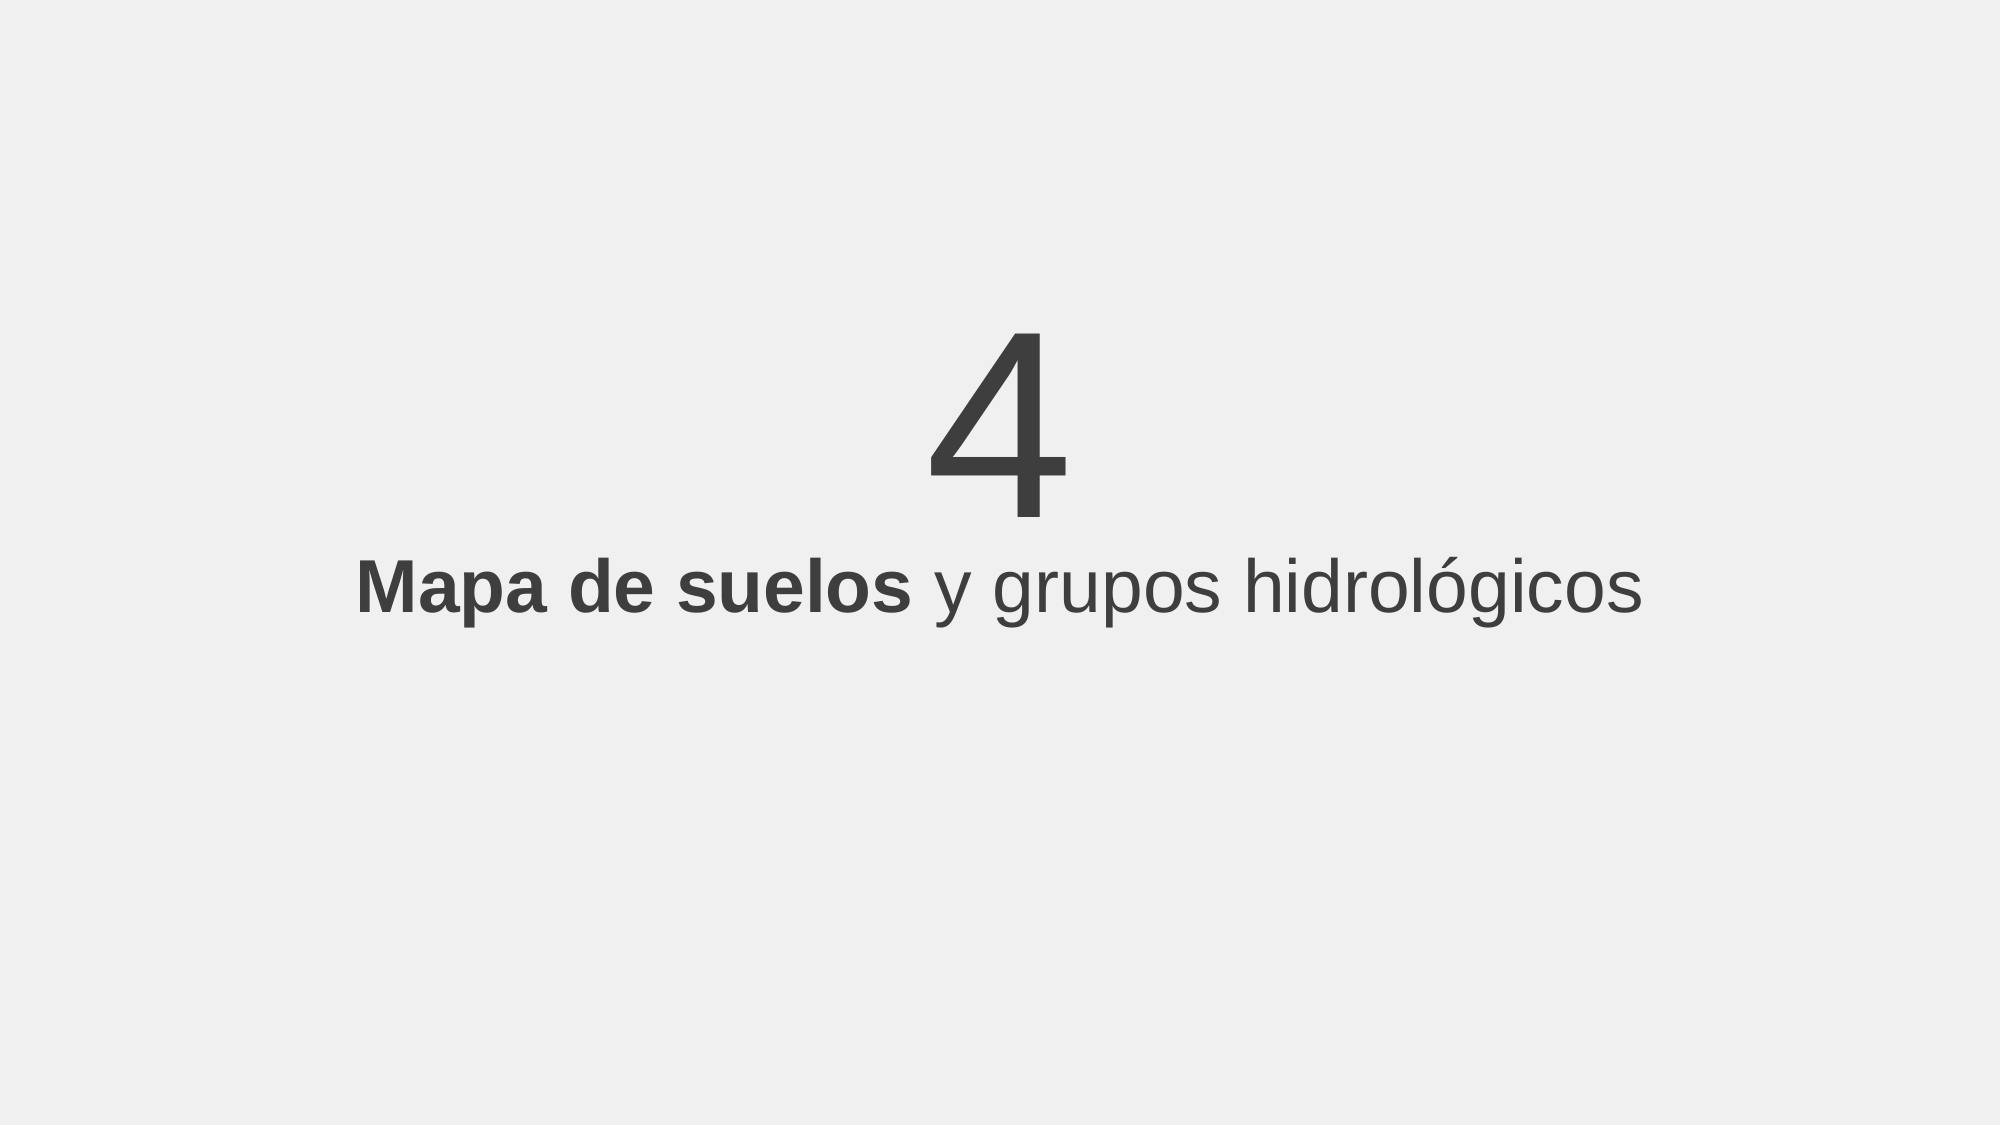

4
# Mapa de suelos y grupos hidrológicos